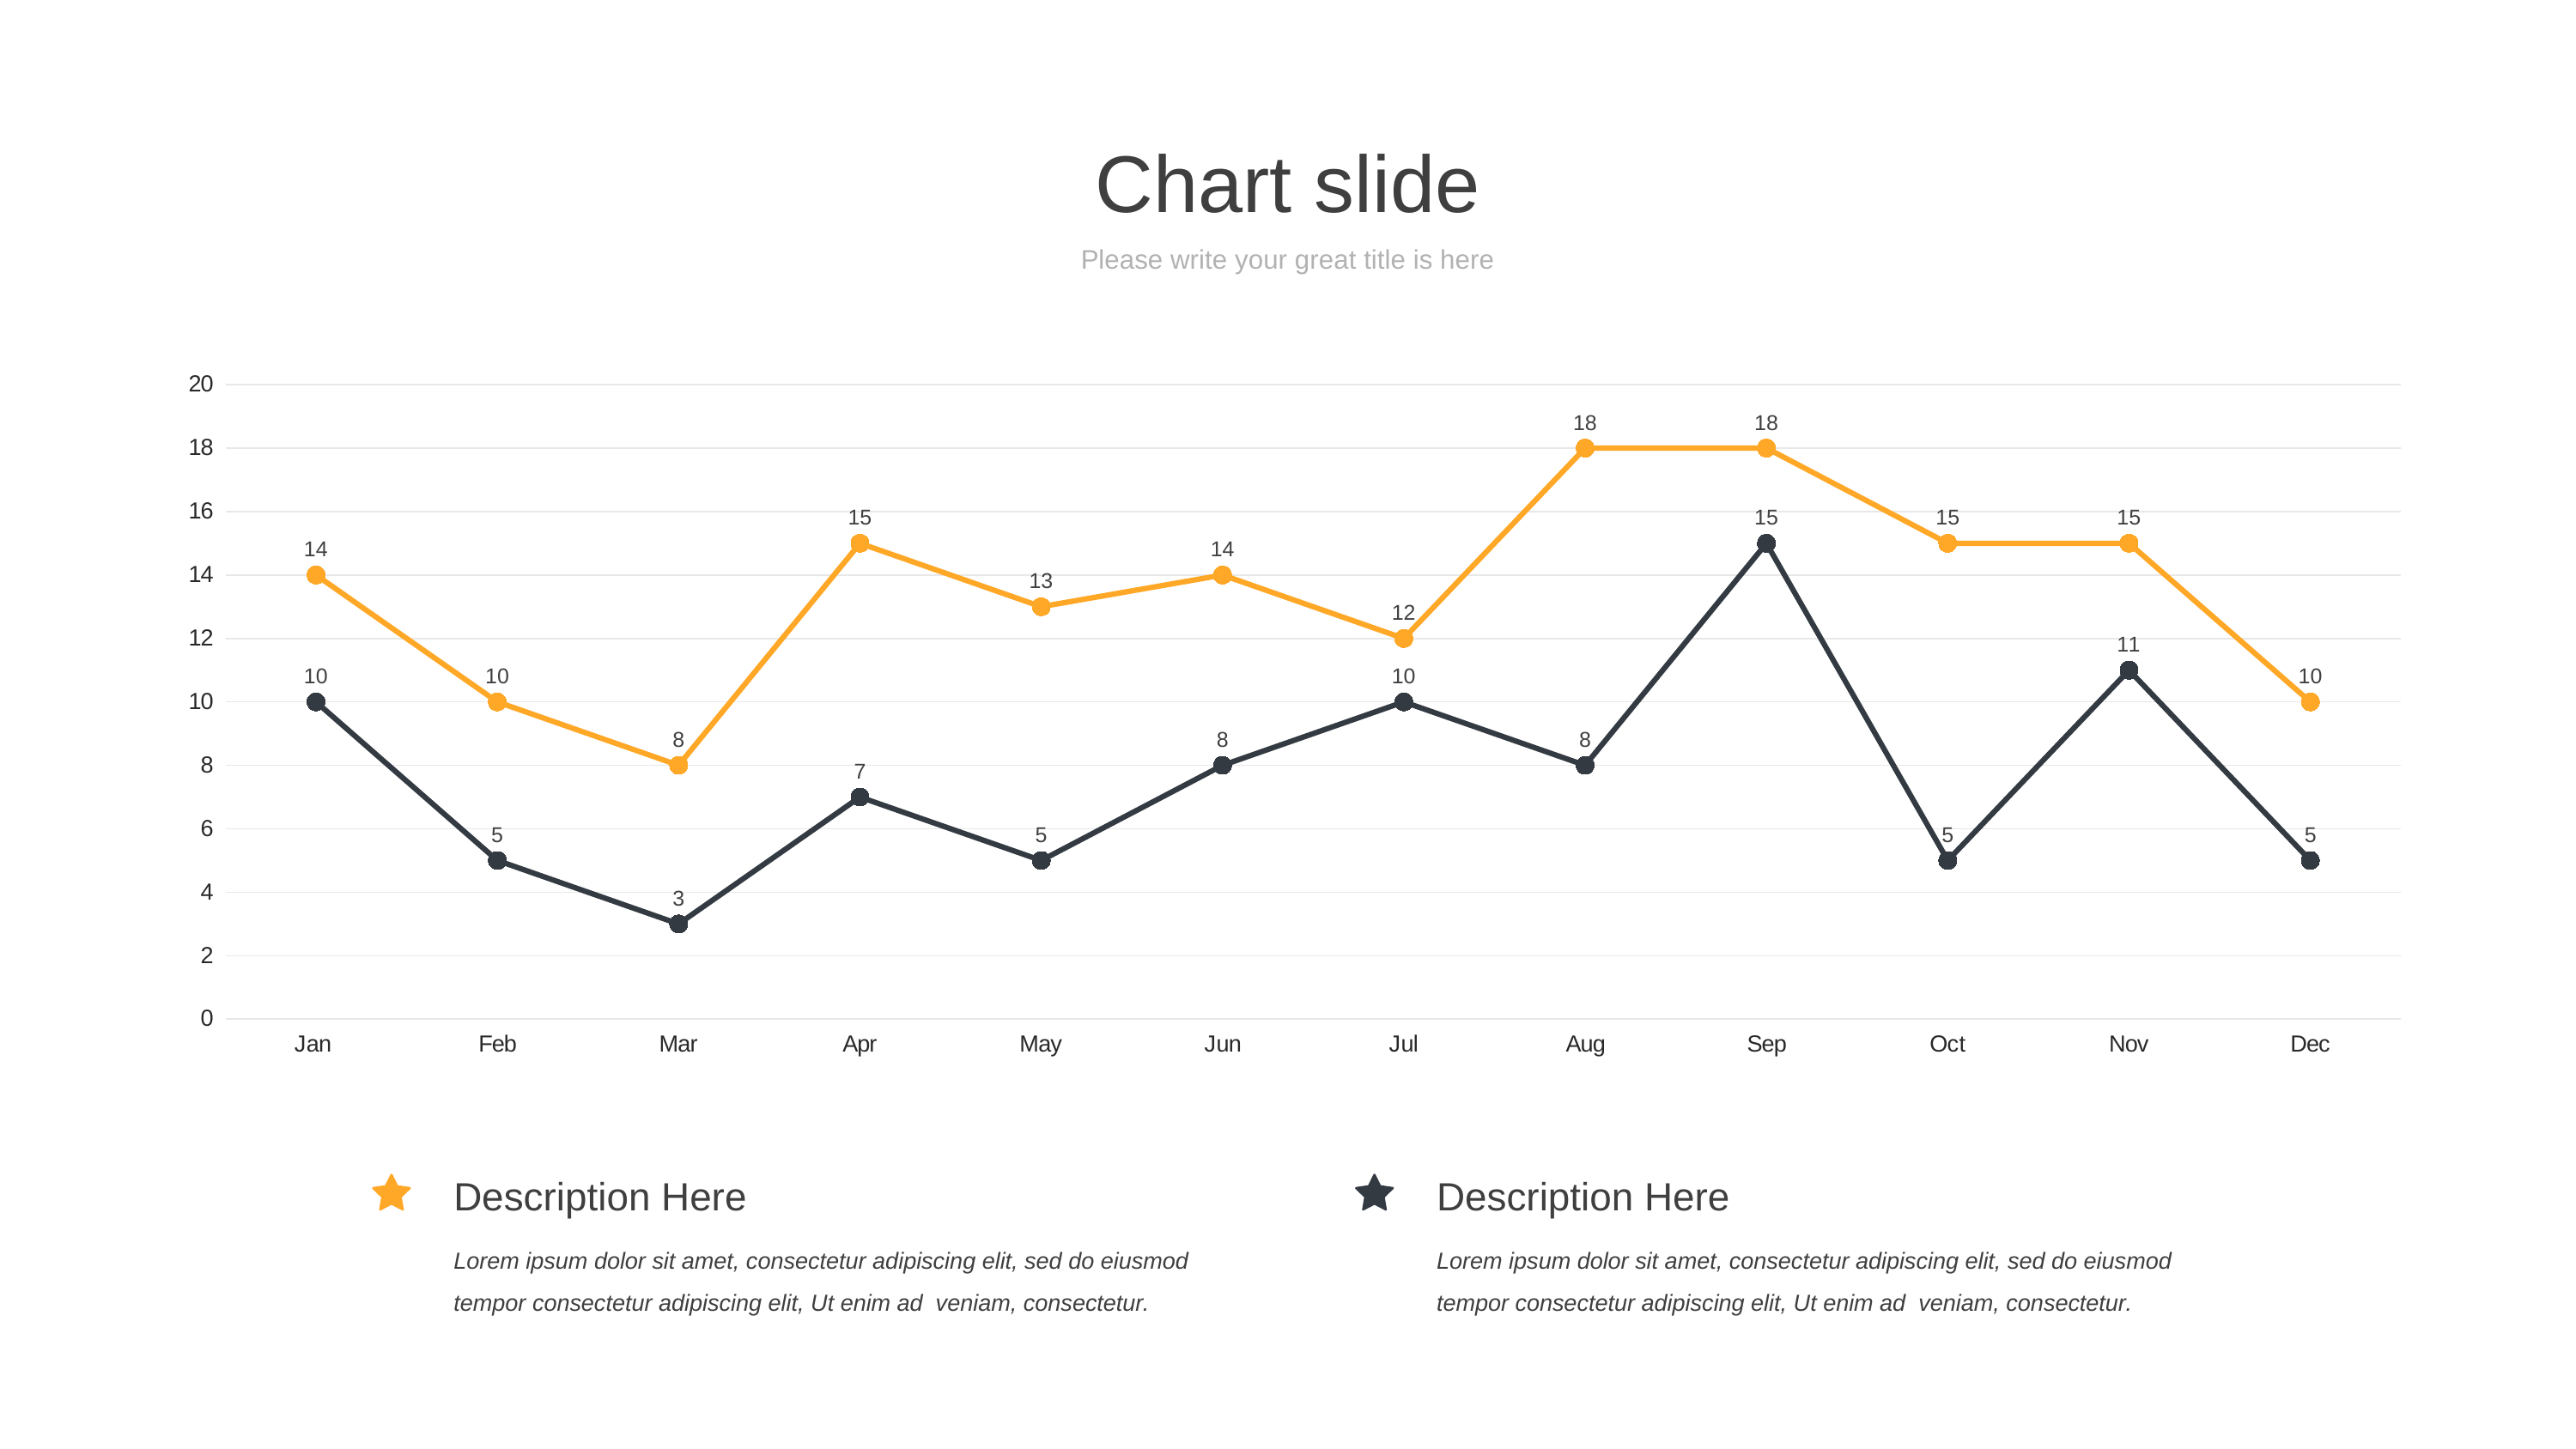

Chart slide
Please write your great title is here

### Chart

| Category | Row 1 | Row 2 |
|---|---|---|
| Jan  | 10.0 | 14.0 |
| Feb | 5.0 | 10.0 |
| Mar | 3.0 | 8.0 |
| Apr | 7.0 | 15.0 |
| May | 5.0 | 13.0 |
| Jun | 8.0 | 14.0 |
| Jul | 10.0 | 12.0 |
| Aug | 8.0 | 18.0 |
| Sep | 15.0 | 18.0 |
| Oct | 5.0 | 15.0 |
| Nov | 11.0 | 15.0 |
| Dec | 5.0 | 10.0 |
Description Here
Description Here

Lorem ipsum dolor sit amet, consectetur adipiscing elit, sed do eiusmod tempor consectetur adipiscing elit, Ut enim ad  veniam, consectetur.
Lorem ipsum dolor sit amet, consectetur adipiscing elit, sed do eiusmod tempor consectetur adipiscing elit, Ut enim ad  veniam, consectetur.